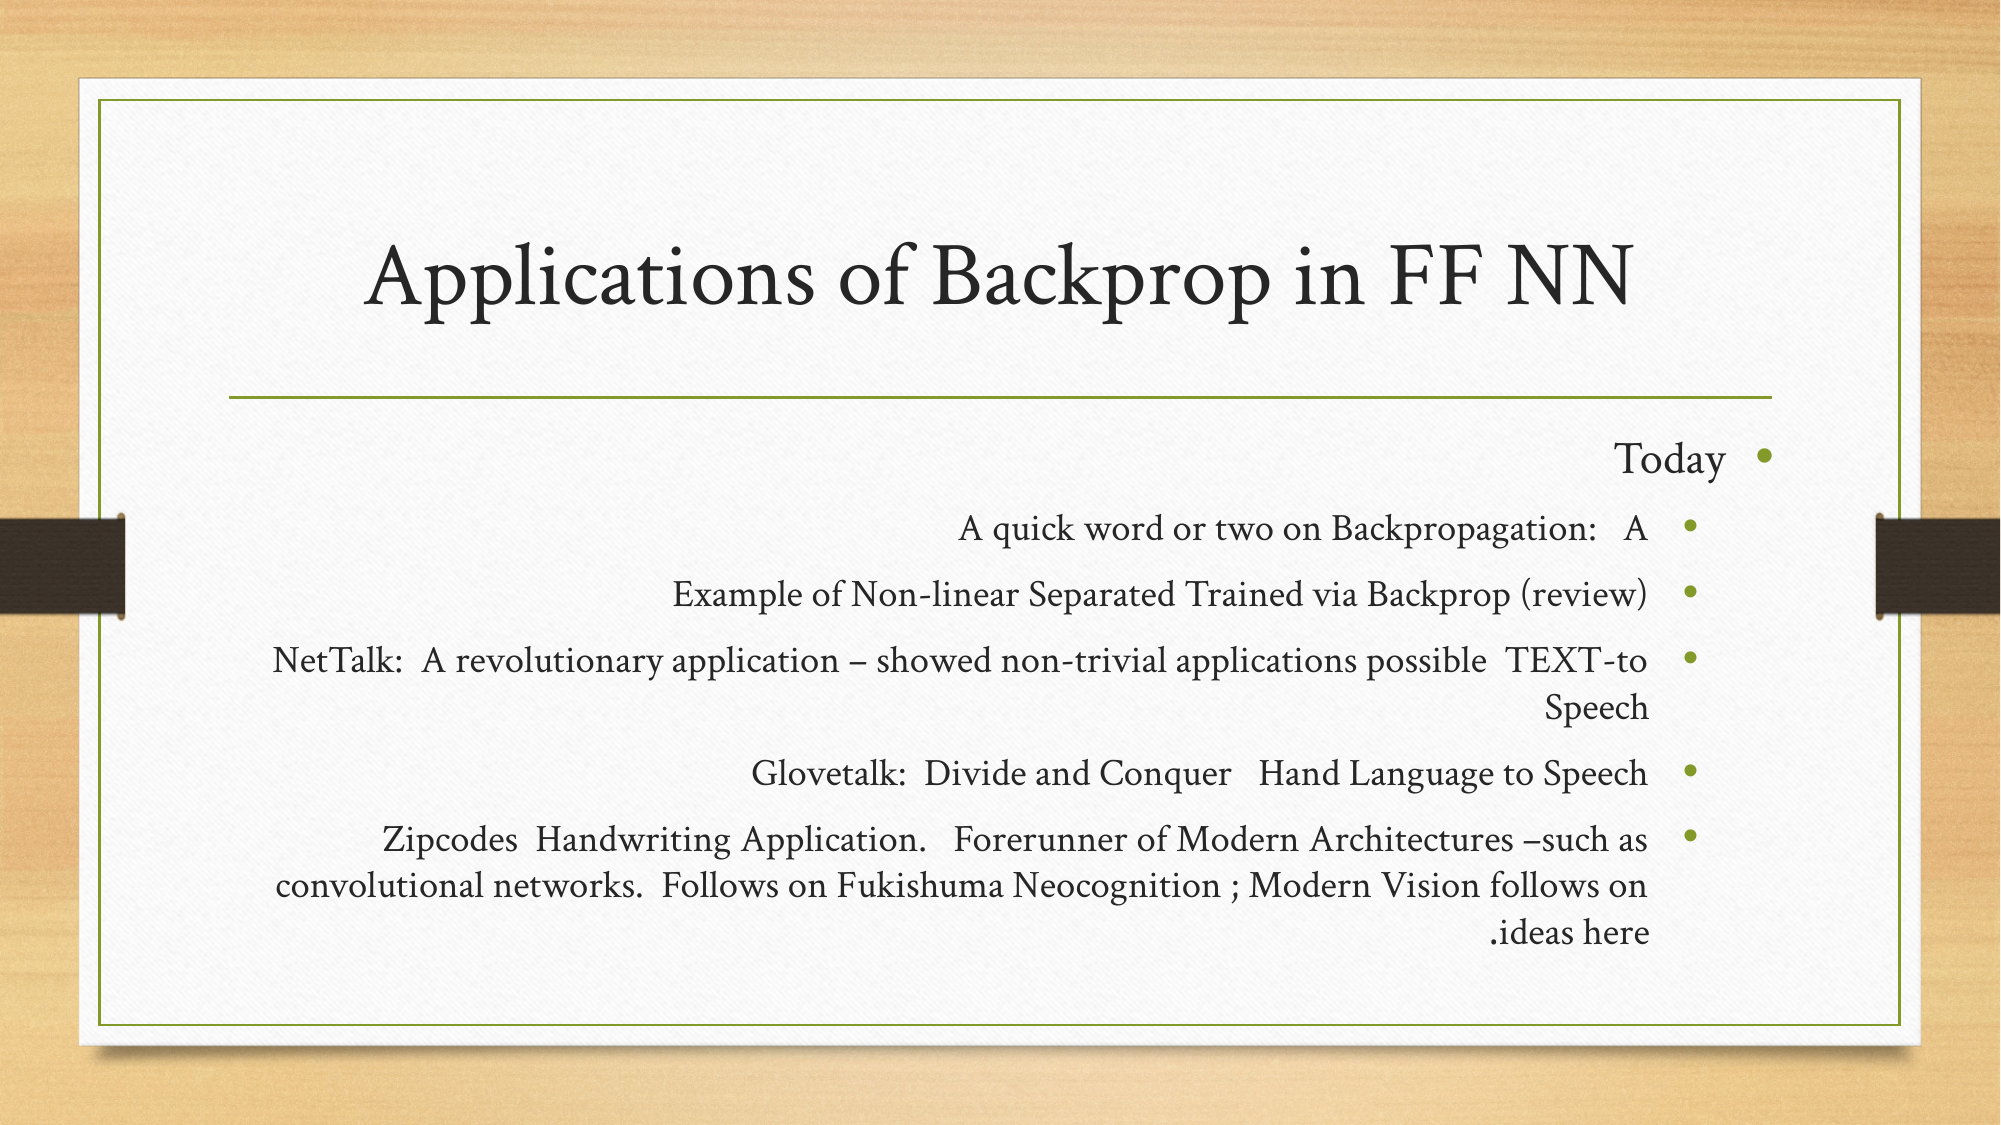

# Applications of Backprop in FF NN
Today
A quick word or two on Backpropagation:   A
Example of Non-linear Separated Trained via Backprop (review)
NetTalk:  A revolutionary application – showed non-trivial applications possible  TEXT-to Speech
Glovetalk:  Divide and Conquer   Hand Language to Speech
Zipcodes  Handwriting Application.   Forerunner of Modern Architectures –such as convolutional networks.  Follows on Fukishuma Neocognition ; Modern Vision follows on ideas here.